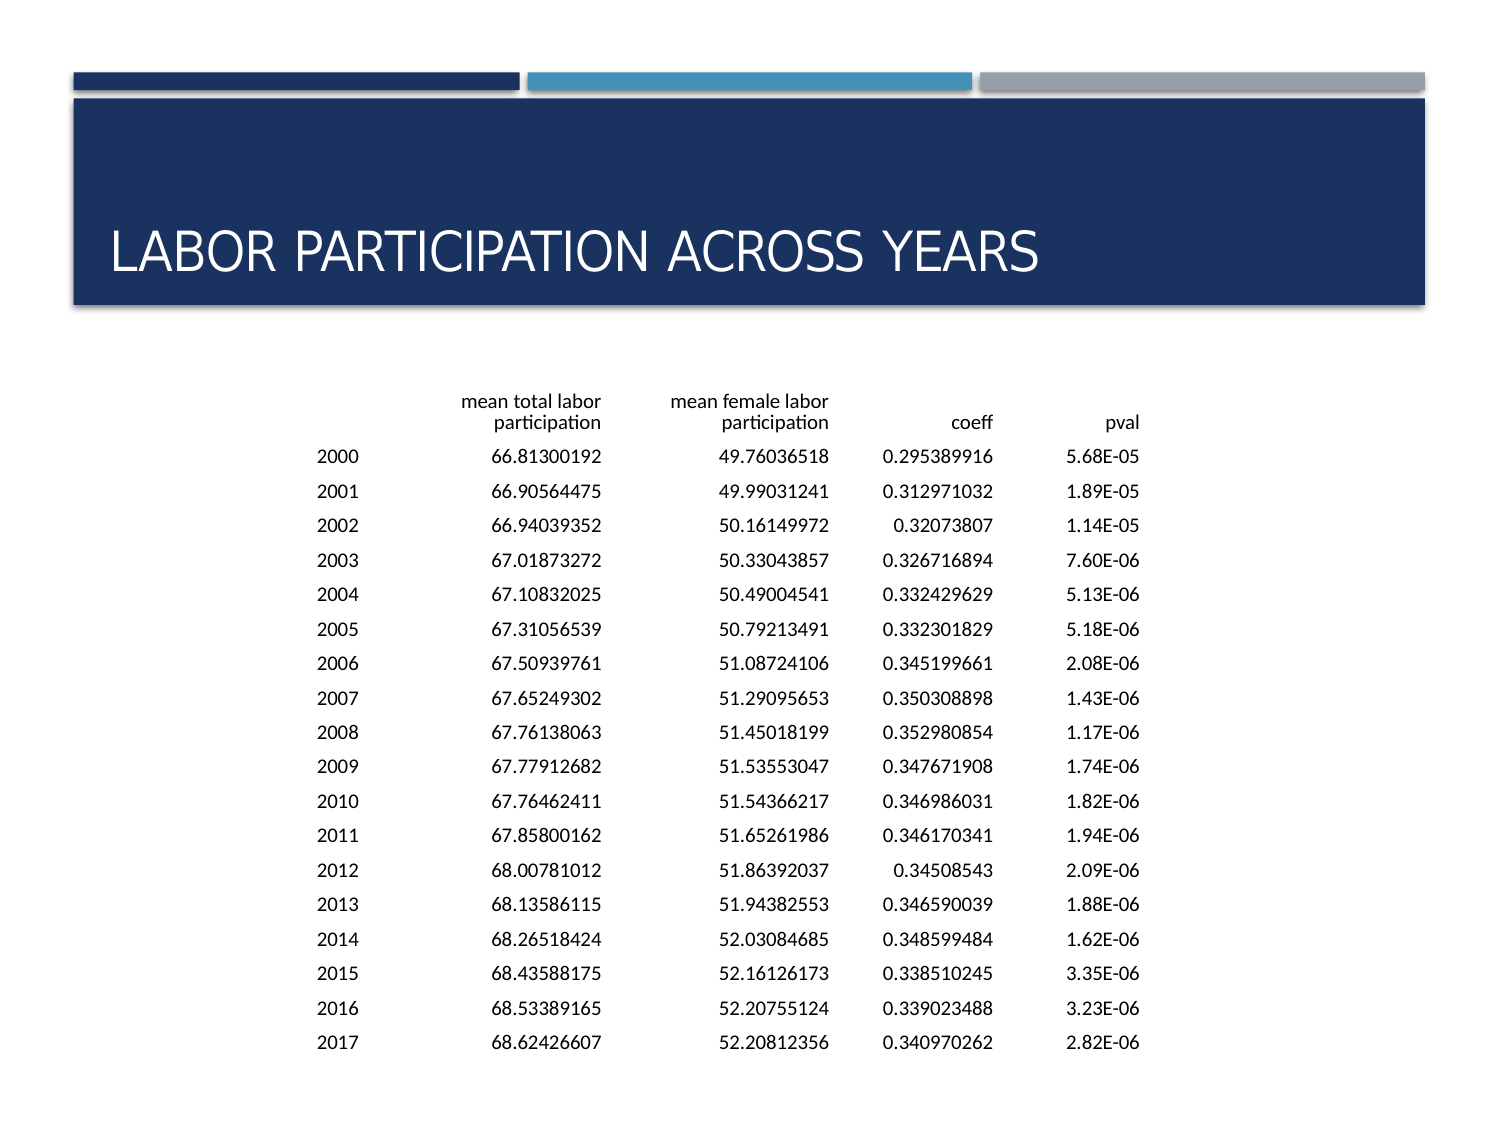

# labor participation across years
|  | mean total labor participation | mean female labor participation | coeff | pval |  |
| --- | --- | --- | --- | --- | --- |
| 2000 | 66.81300192 | 49.76036518 | 0.295389916 | 5.68E-05 |  |
| 2001 | 66.90564475 | 49.99031241 | 0.312971032 | 1.89E-05 |  |
| 2002 | 66.94039352 | 50.16149972 | 0.32073807 | 1.14E-05 |  |
| 2003 | 67.01873272 | 50.33043857 | 0.326716894 | 7.60E-06 |  |
| 2004 | 67.10832025 | 50.49004541 | 0.332429629 | 5.13E-06 |  |
| 2005 | 67.31056539 | 50.79213491 | 0.332301829 | 5.18E-06 |  |
| 2006 | 67.50939761 | 51.08724106 | 0.345199661 | 2.08E-06 |  |
| 2007 | 67.65249302 | 51.29095653 | 0.350308898 | 1.43E-06 |  |
| 2008 | 67.76138063 | 51.45018199 | 0.352980854 | 1.17E-06 |  |
| 2009 | 67.77912682 | 51.53553047 | 0.347671908 | 1.74E-06 |  |
| 2010 | 67.76462411 | 51.54366217 | 0.346986031 | 1.82E-06 |  |
| 2011 | 67.85800162 | 51.65261986 | 0.346170341 | 1.94E-06 |  |
| 2012 | 68.00781012 | 51.86392037 | 0.34508543 | 2.09E-06 |  |
| 2013 | 68.13586115 | 51.94382553 | 0.346590039 | 1.88E-06 |  |
| 2014 | 68.26518424 | 52.03084685 | 0.348599484 | 1.62E-06 |  |
| 2015 | 68.43588175 | 52.16126173 | 0.338510245 | 3.35E-06 |  |
| 2016 | 68.53389165 | 52.20755124 | 0.339023488 | 3.23E-06 |  |
| 2017 | 68.62426607 | 52.20812356 | 0.340970262 | 2.82E-06 |  |